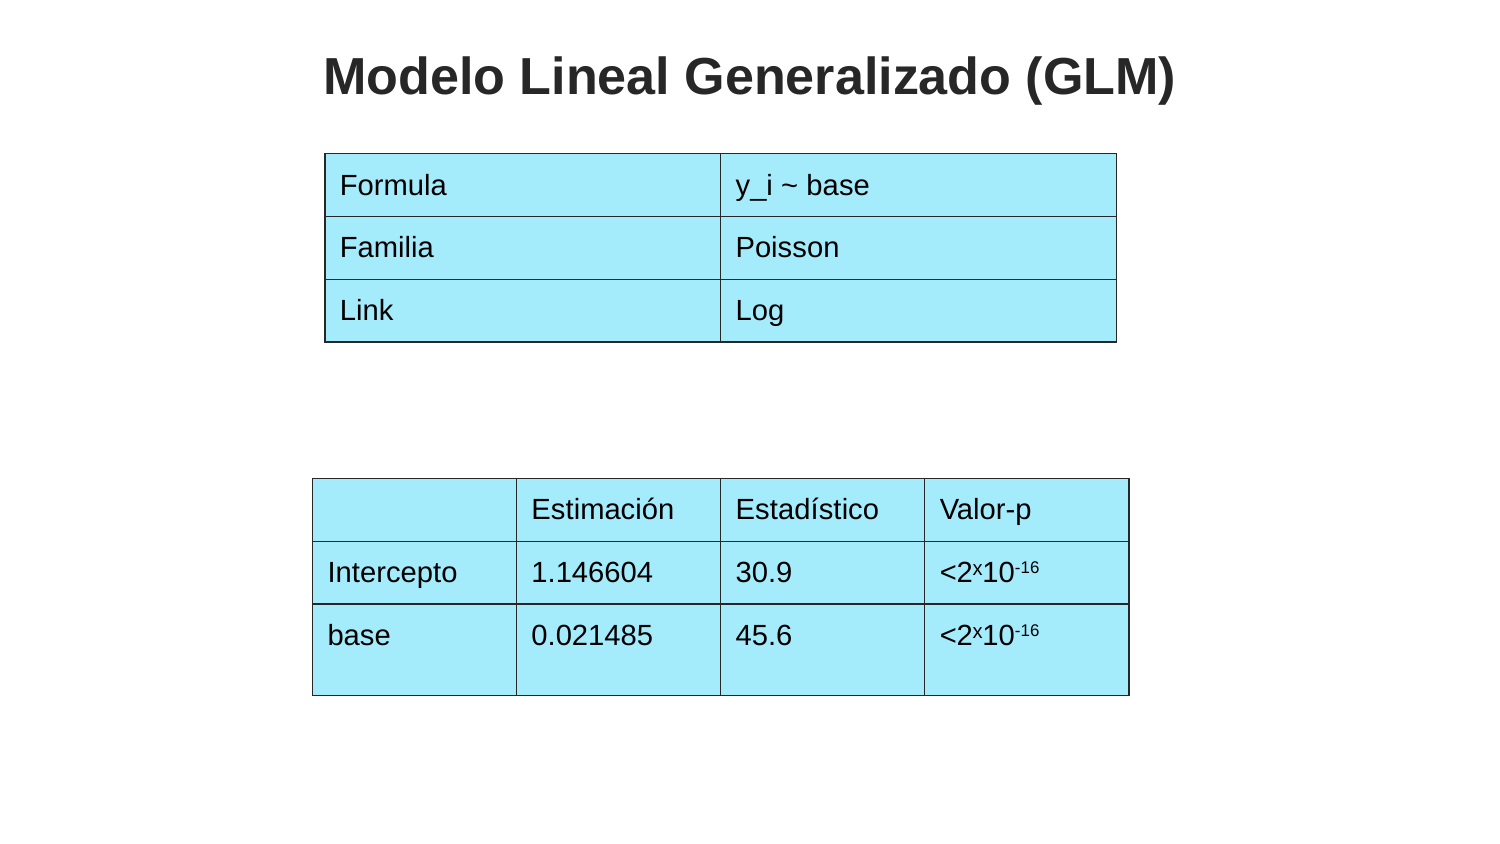

# Modelo Lineal Generalizado (GLM)
| Formula | y\_i ~ base |
| --- | --- |
| Familia | Poisson |
| Link | Log |
|  | Estimación | Estadístico | Valor-p |
| --- | --- | --- | --- |
| Intercepto | 1.146604 | 30.9 | <2ˣ10-16 |
| base | 0.021485 | 45.6 | <2ˣ10-16 |